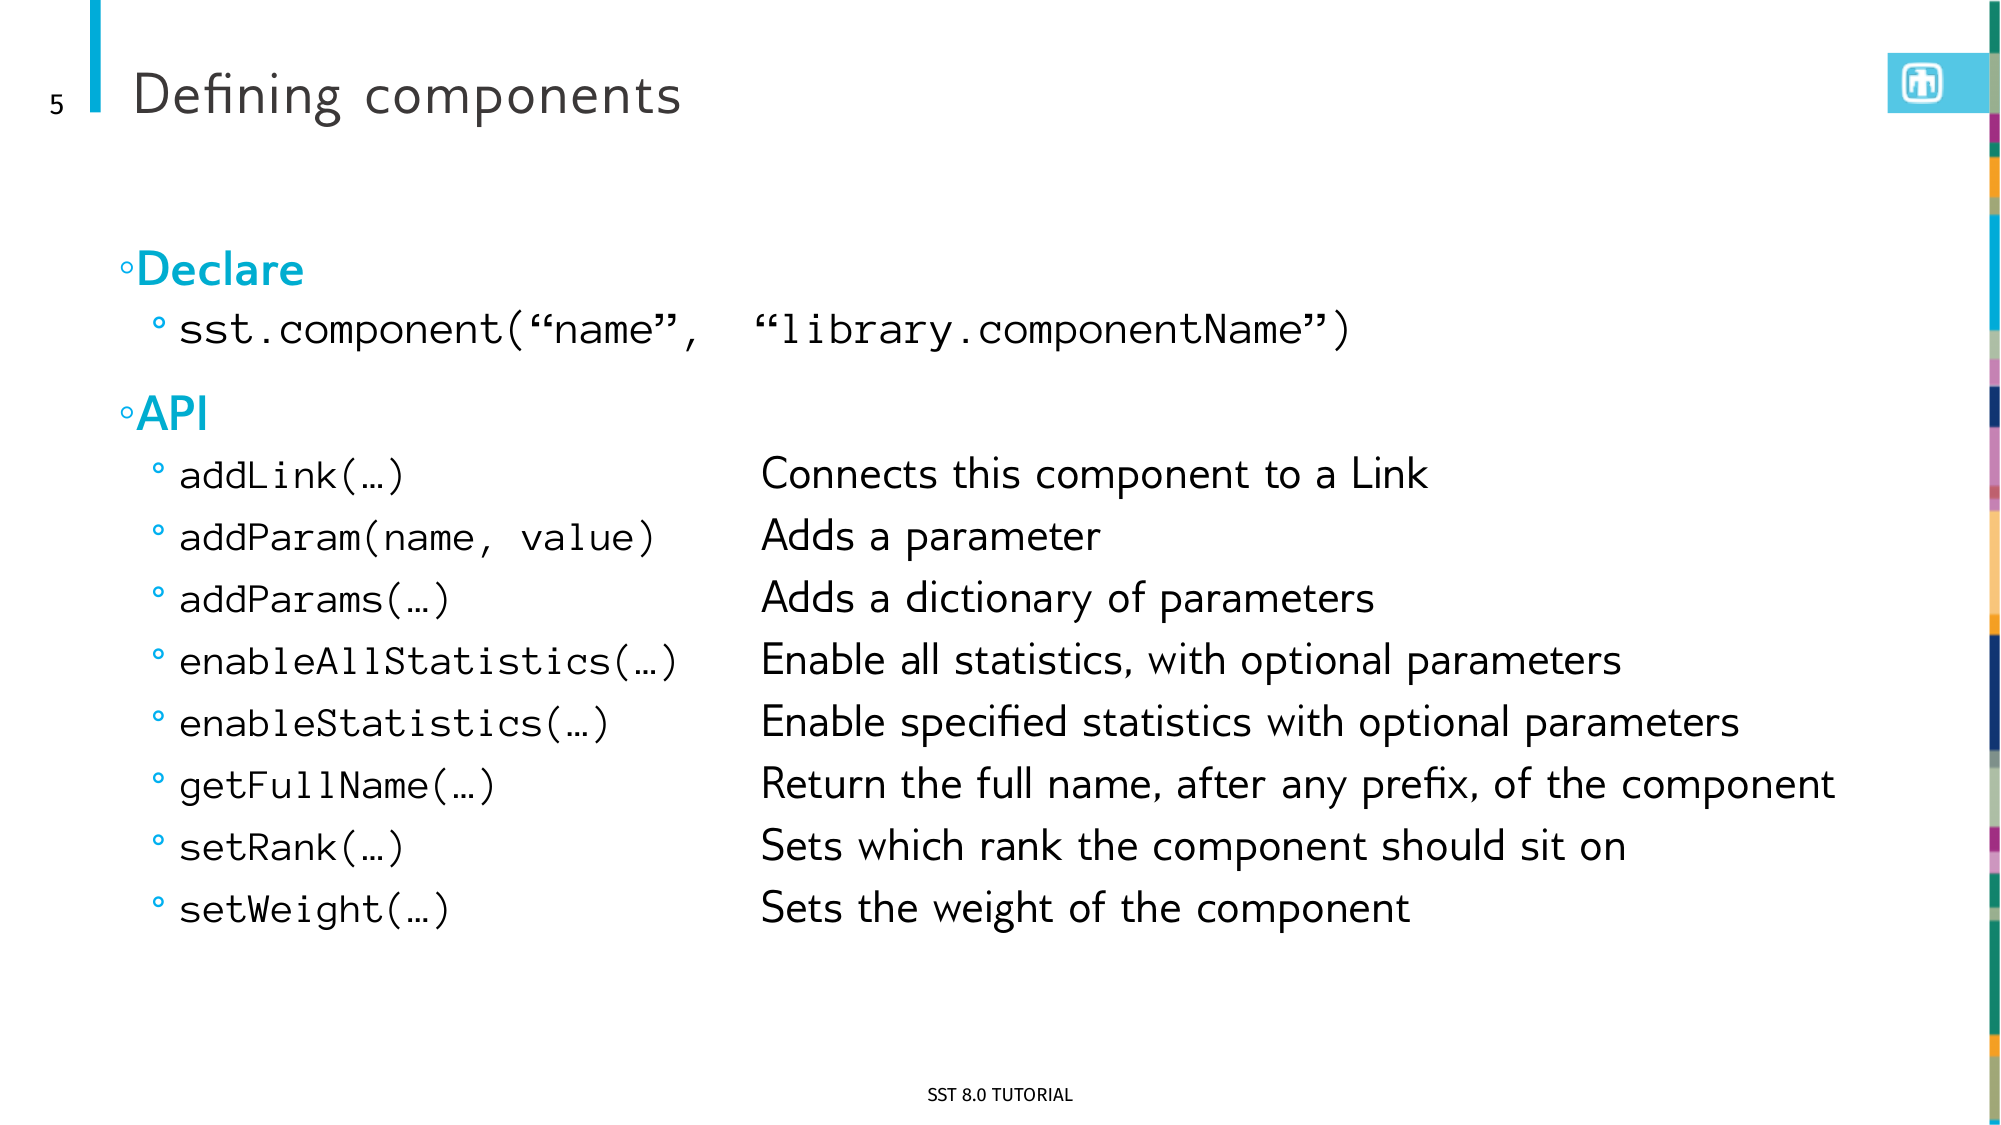

# Defining components
5
Declare
sst.component(“name”,  “library.componentName”)
API
addLink(…)	Connects this component to a Link
addParam(name, value)	Adds a parameter
addParams(…)	Adds a dictionary of parameters
enableAllStatistics(…)	Enable all statistics, with optional parameters
enableStatistics(…)	Enable specified statistics with optional parameters
getFullName(…)	Return the full name, after any prefix, of the component
setRank(…)	Sets which rank the component should sit on
setWeight(…)	Sets the weight of the component
SST 8.0 Tutorial